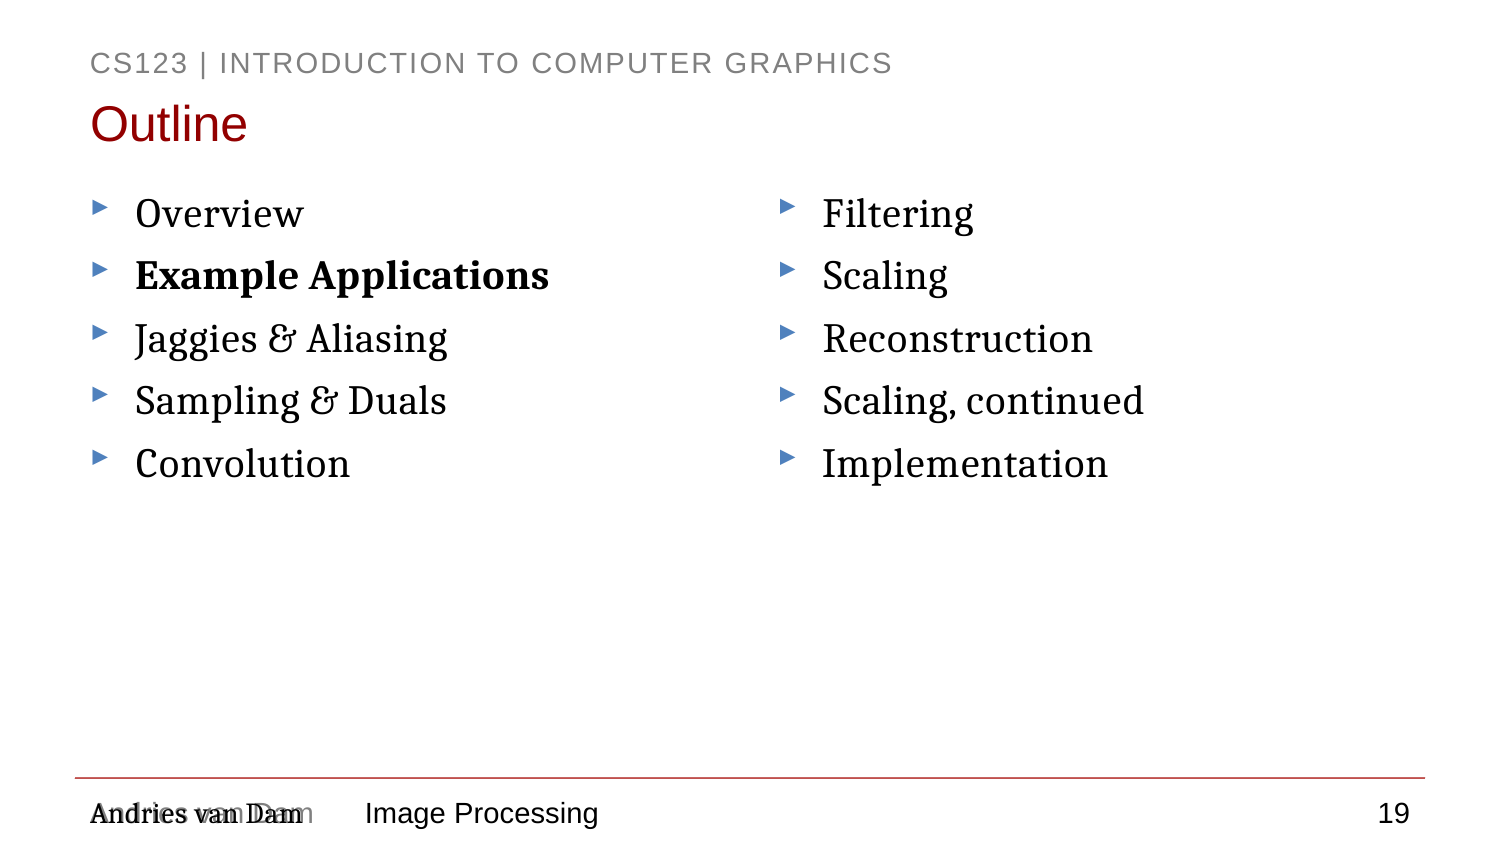

# Outline
Overview
Example Applications
Jaggies & Aliasing
Sampling & Duals
Convolution
Filtering
Scaling
Reconstruction
Scaling, continued
Implementation

19
Image Processing